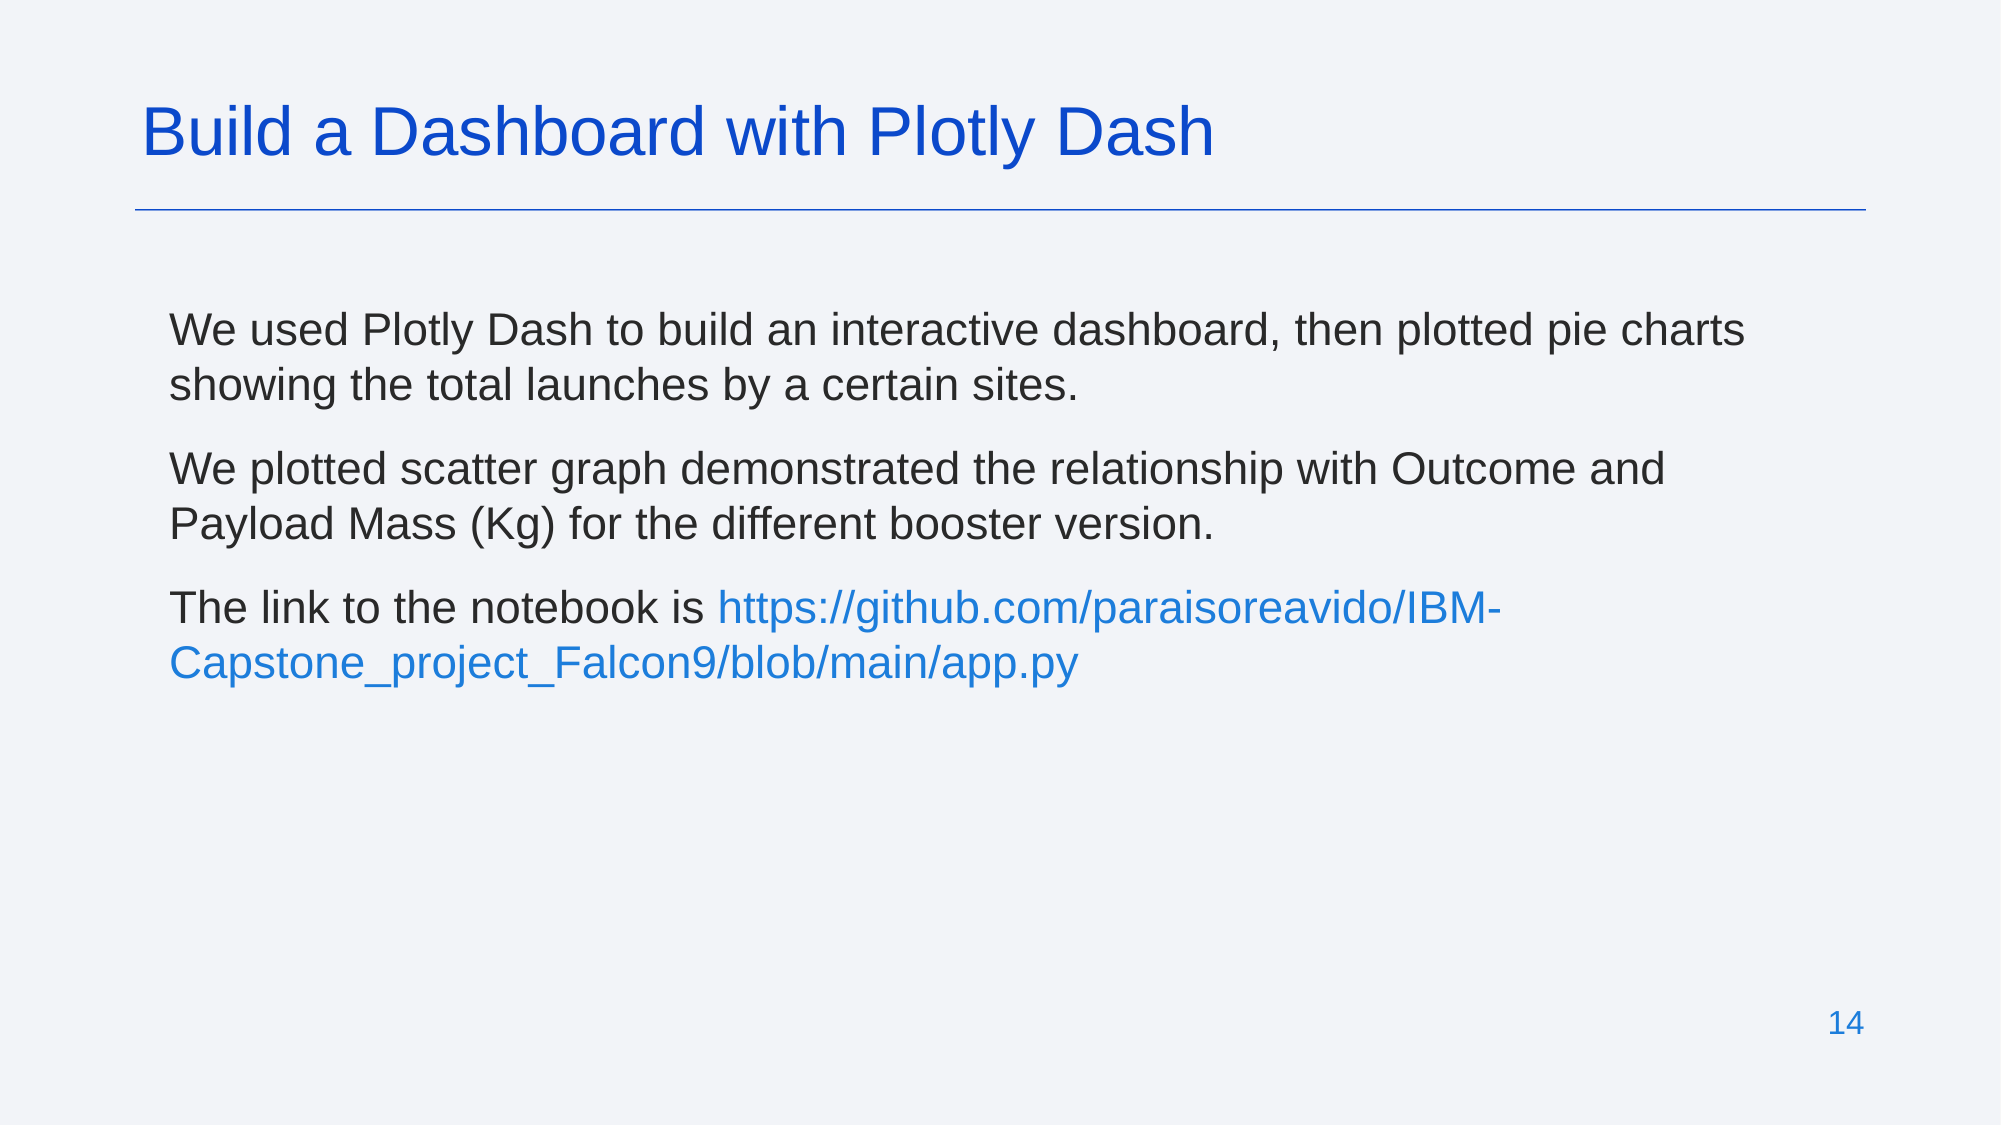

Build a Dashboard with Plotly Dash
# We used Plotly Dash to build an interactive dashboard, then plotted pie charts showing the total launches by a certain sites.
We plotted scatter graph demonstrated the relationship with Outcome and Payload Mass (Kg) for the different booster version.
The link to the notebook is https://github.com/paraisoreavido/IBM-Capstone_project_Falcon9/blob/main/app.py

14